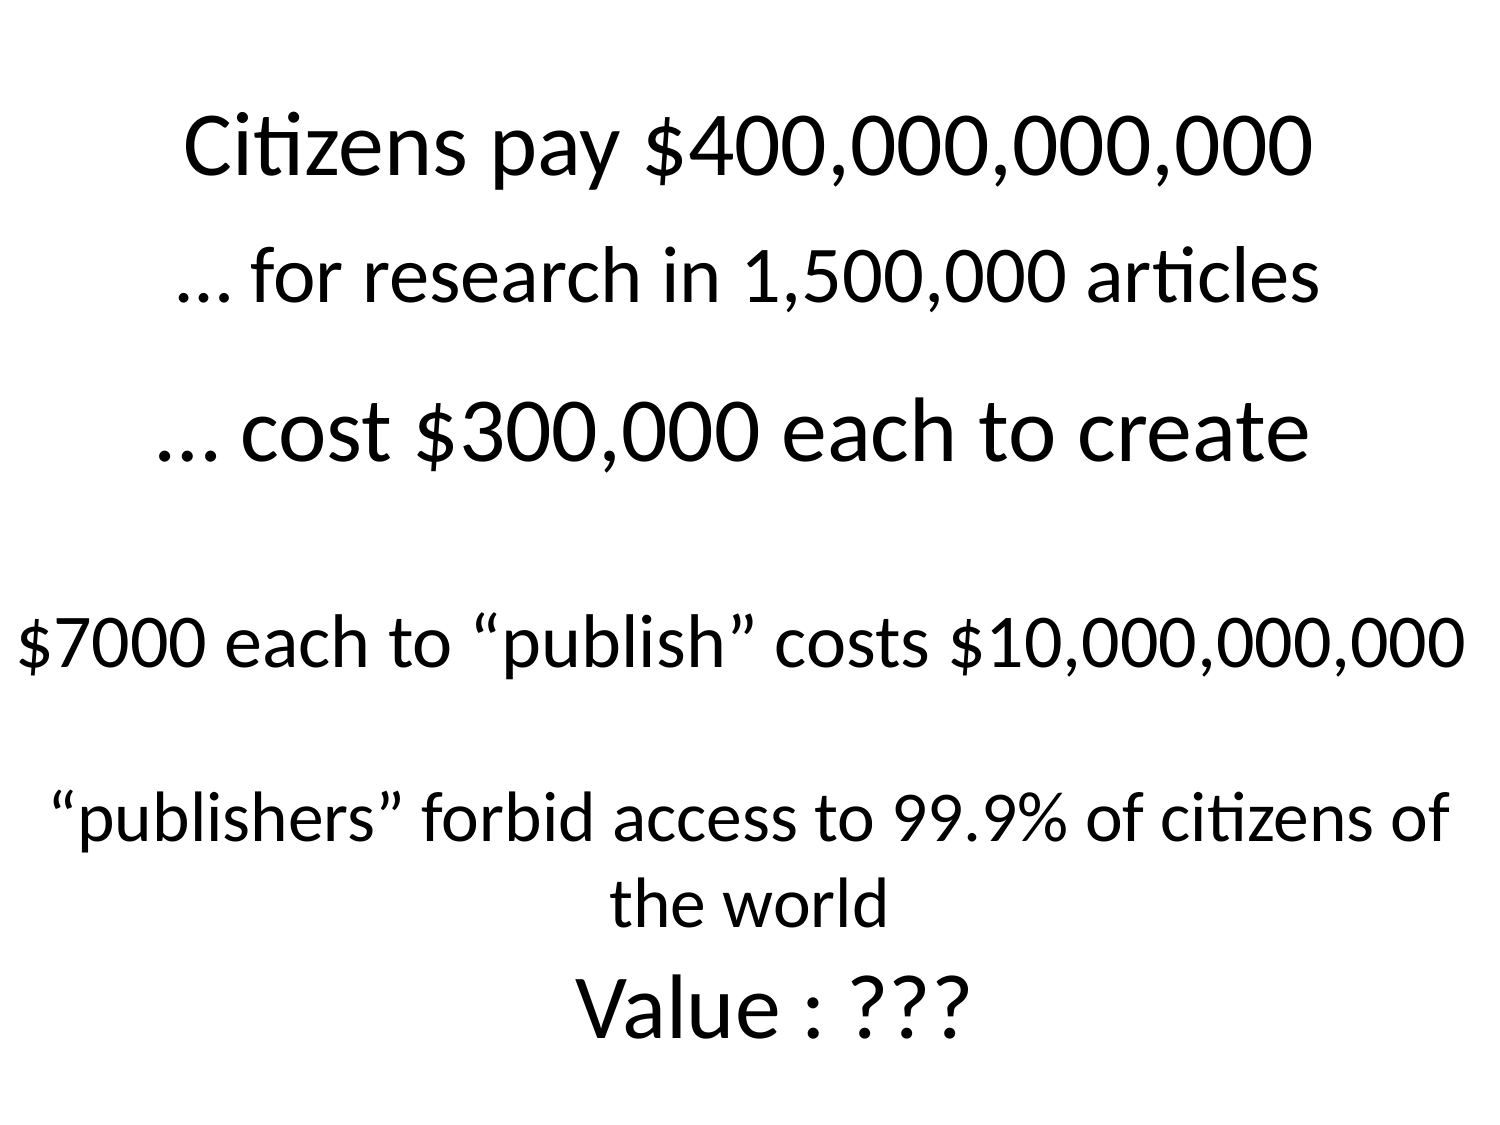

# Citizens pay $400,000,000,000
 … for research in 1,500,000 articles
… cost $300,000 each to create
$7000 each to “publish” costs $10,000,000,000
“publishers” forbid access to 99.9% of citizens of the world
Value : ???